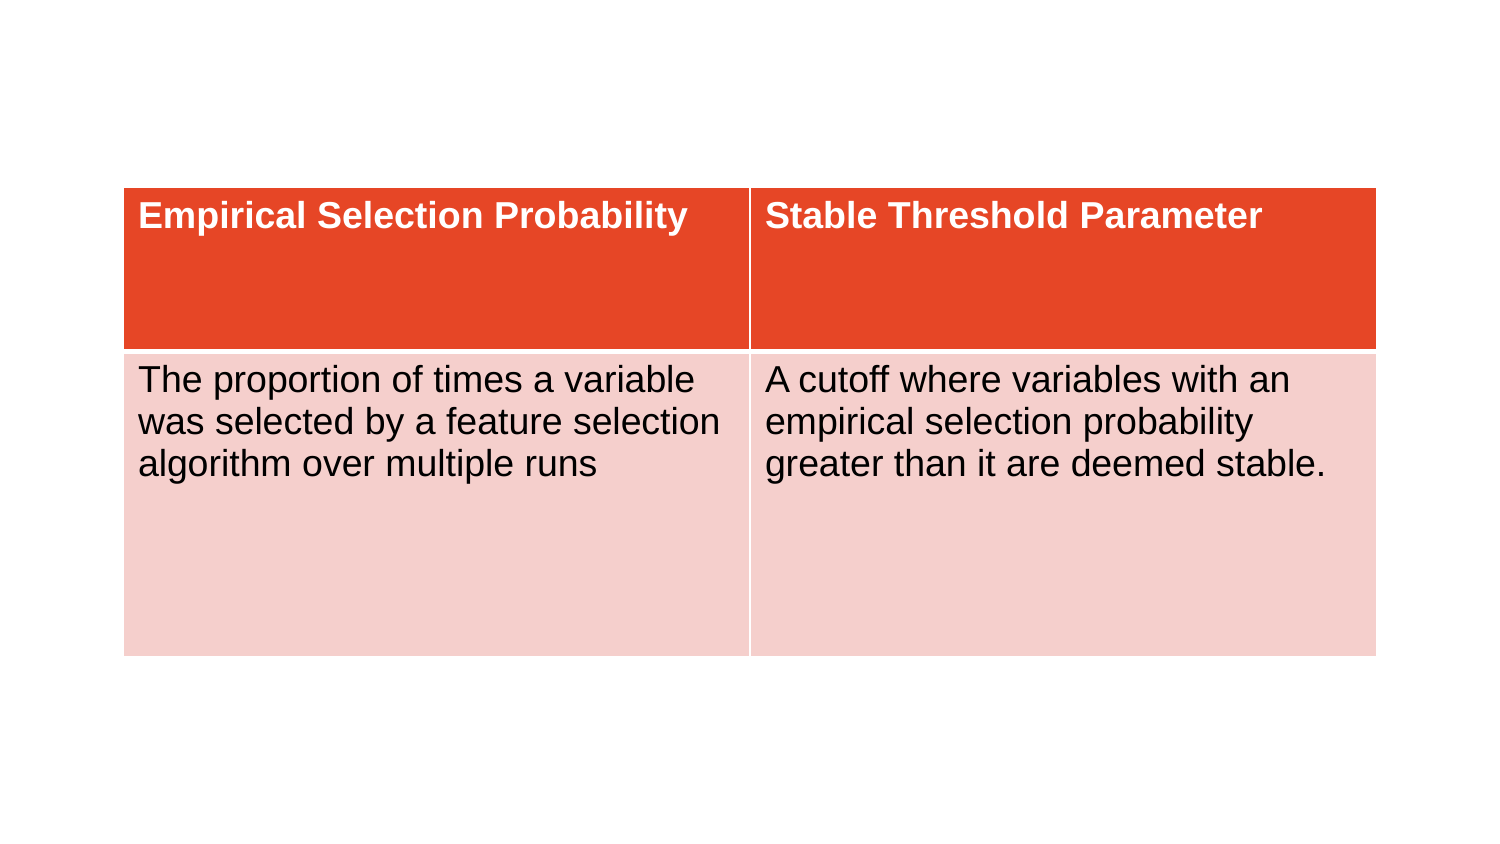

| Empirical Selection Probability | Stable Threshold Parameter |
| --- | --- |
| The proportion of times a variable was selected by a feature selection algorithm over multiple runs | A cutoff where variables with an empirical selection probability greater than it are deemed stable. |